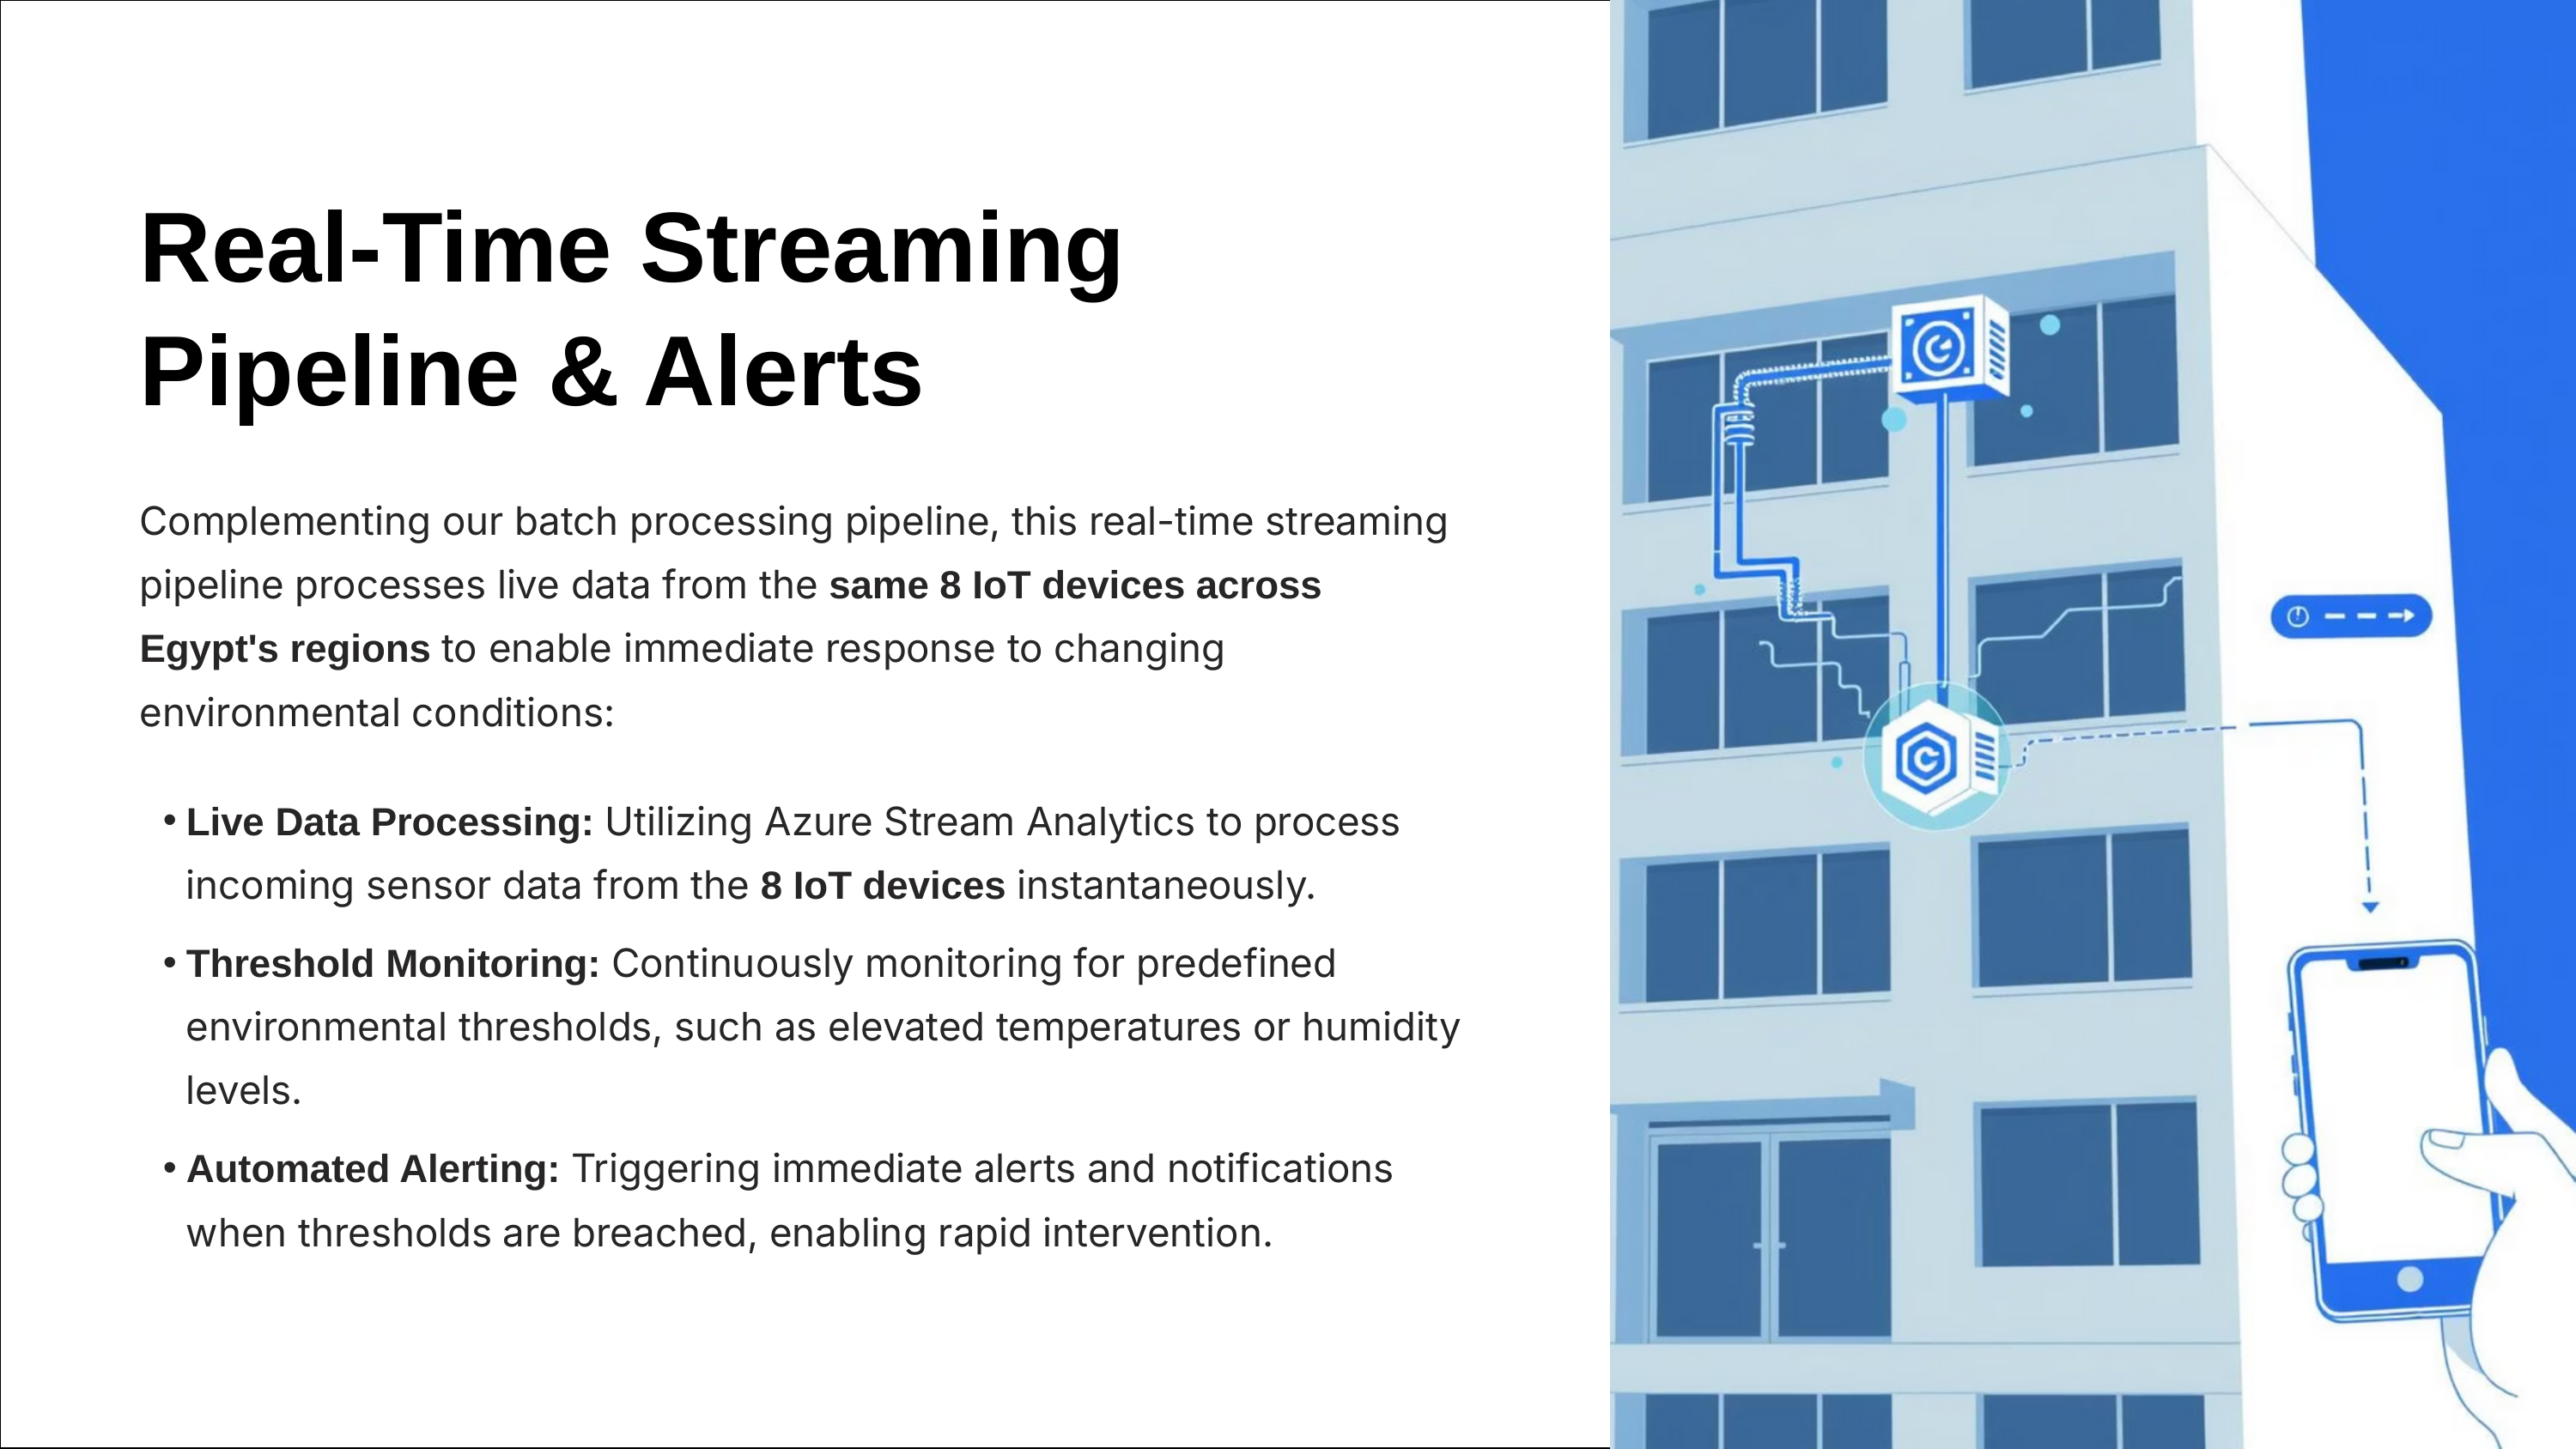

Real-Time Streaming Pipeline & Alerts
Complementing our batch processing pipeline, this real-time streaming pipeline processes live data from the same 8 IoT devices across Egypt's regions to enable immediate response to changing environmental conditions:
Live Data Processing: Utilizing Azure Stream Analytics to process incoming sensor data from the 8 IoT devices instantaneously.
Threshold Monitoring: Continuously monitoring for predefined environmental thresholds, such as elevated temperatures or humidity levels.
Automated Alerting: Triggering immediate alerts and notifications when thresholds are breached, enabling rapid intervention.